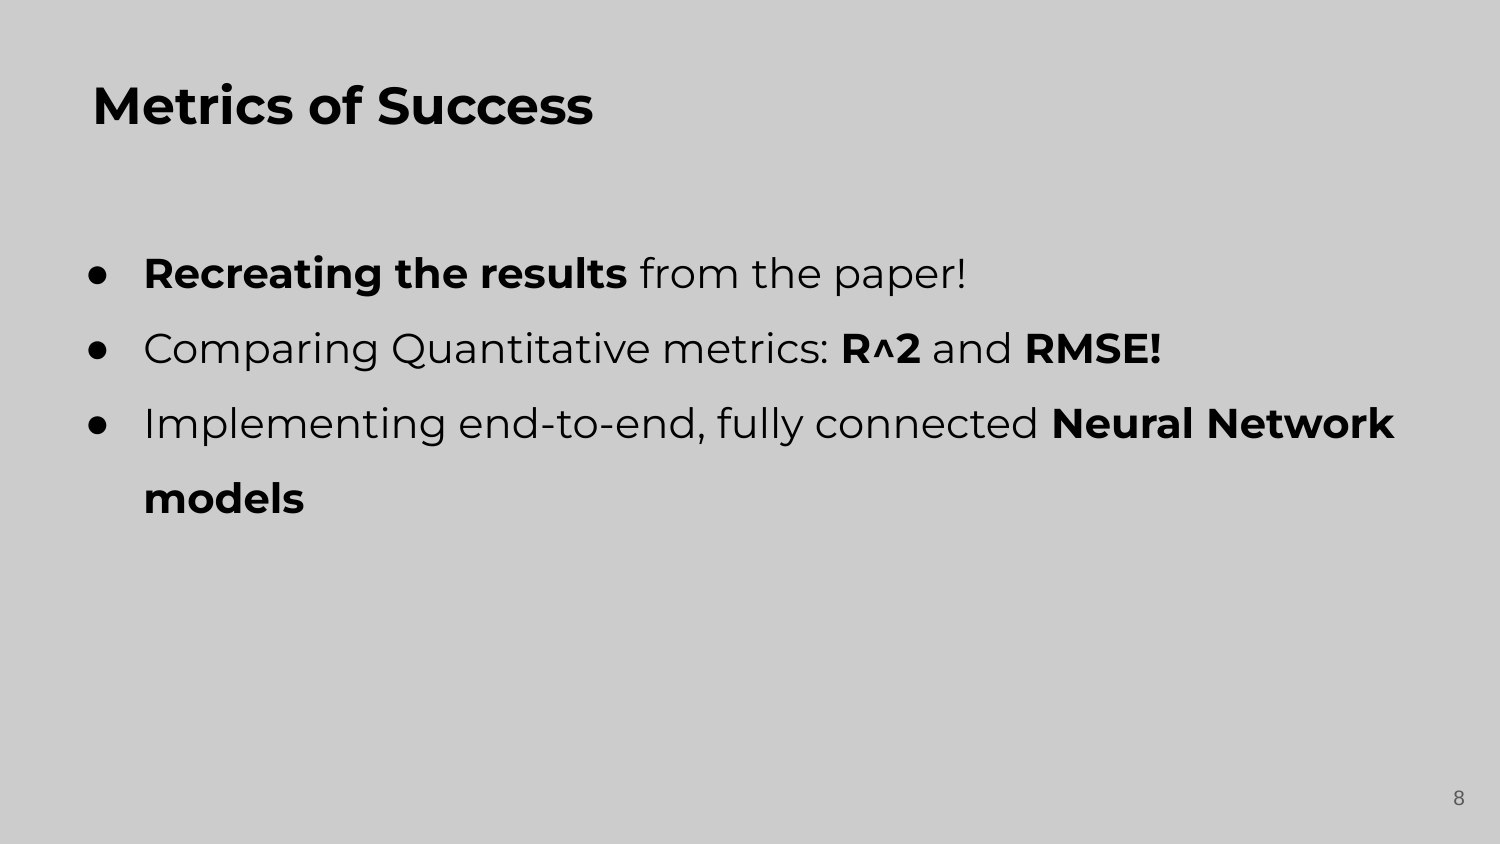

Metrics of Success
Recreating the results from the paper!
Comparing Quantitative metrics: R^2 and RMSE!
Implementing end-to-end, fully connected Neural Network models

8